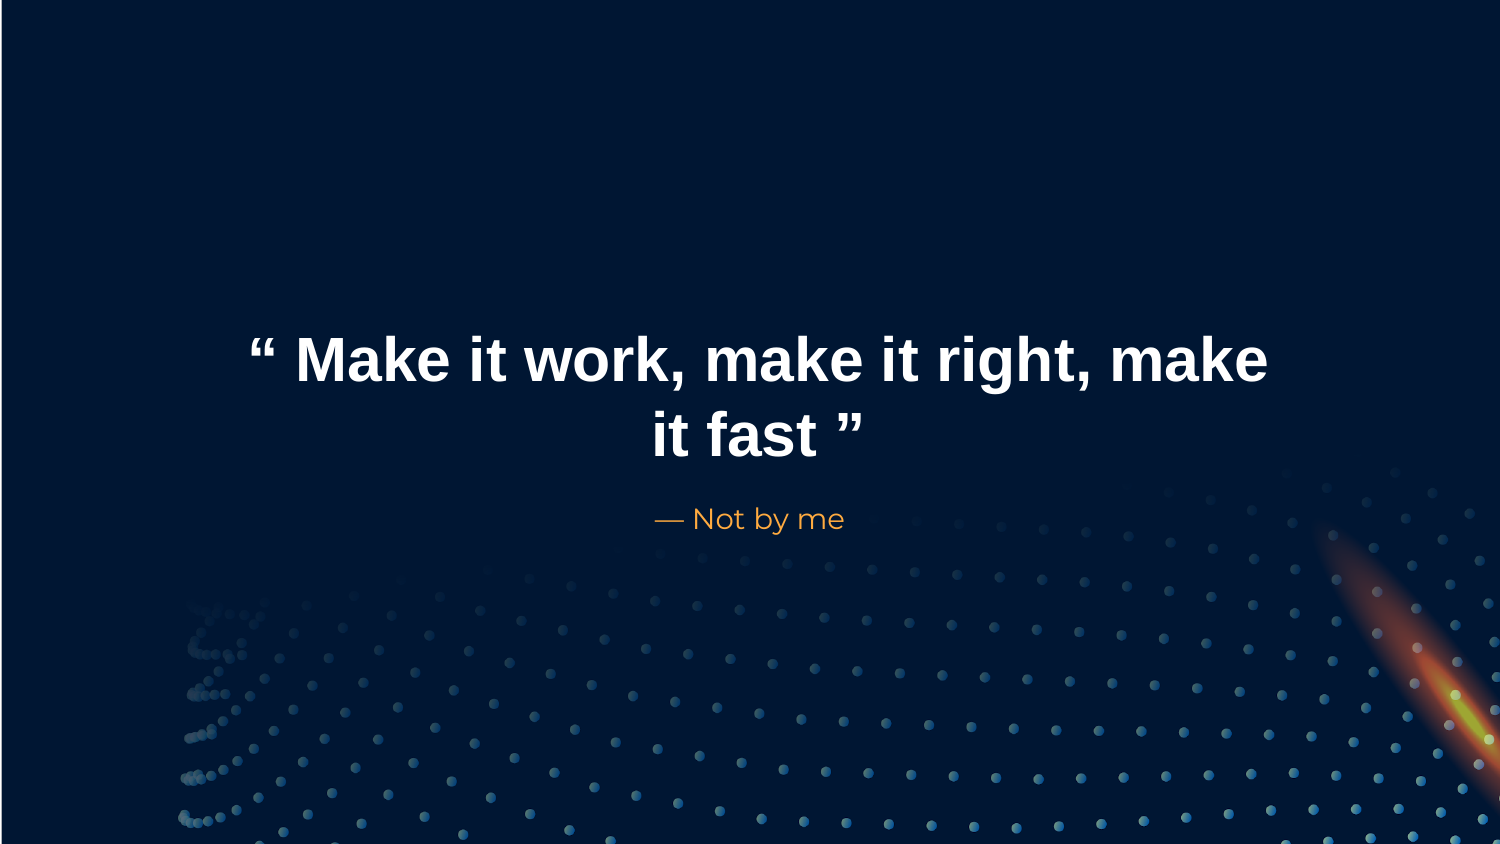

# “ Make it work, make it right, make it fast ”
— Not by me